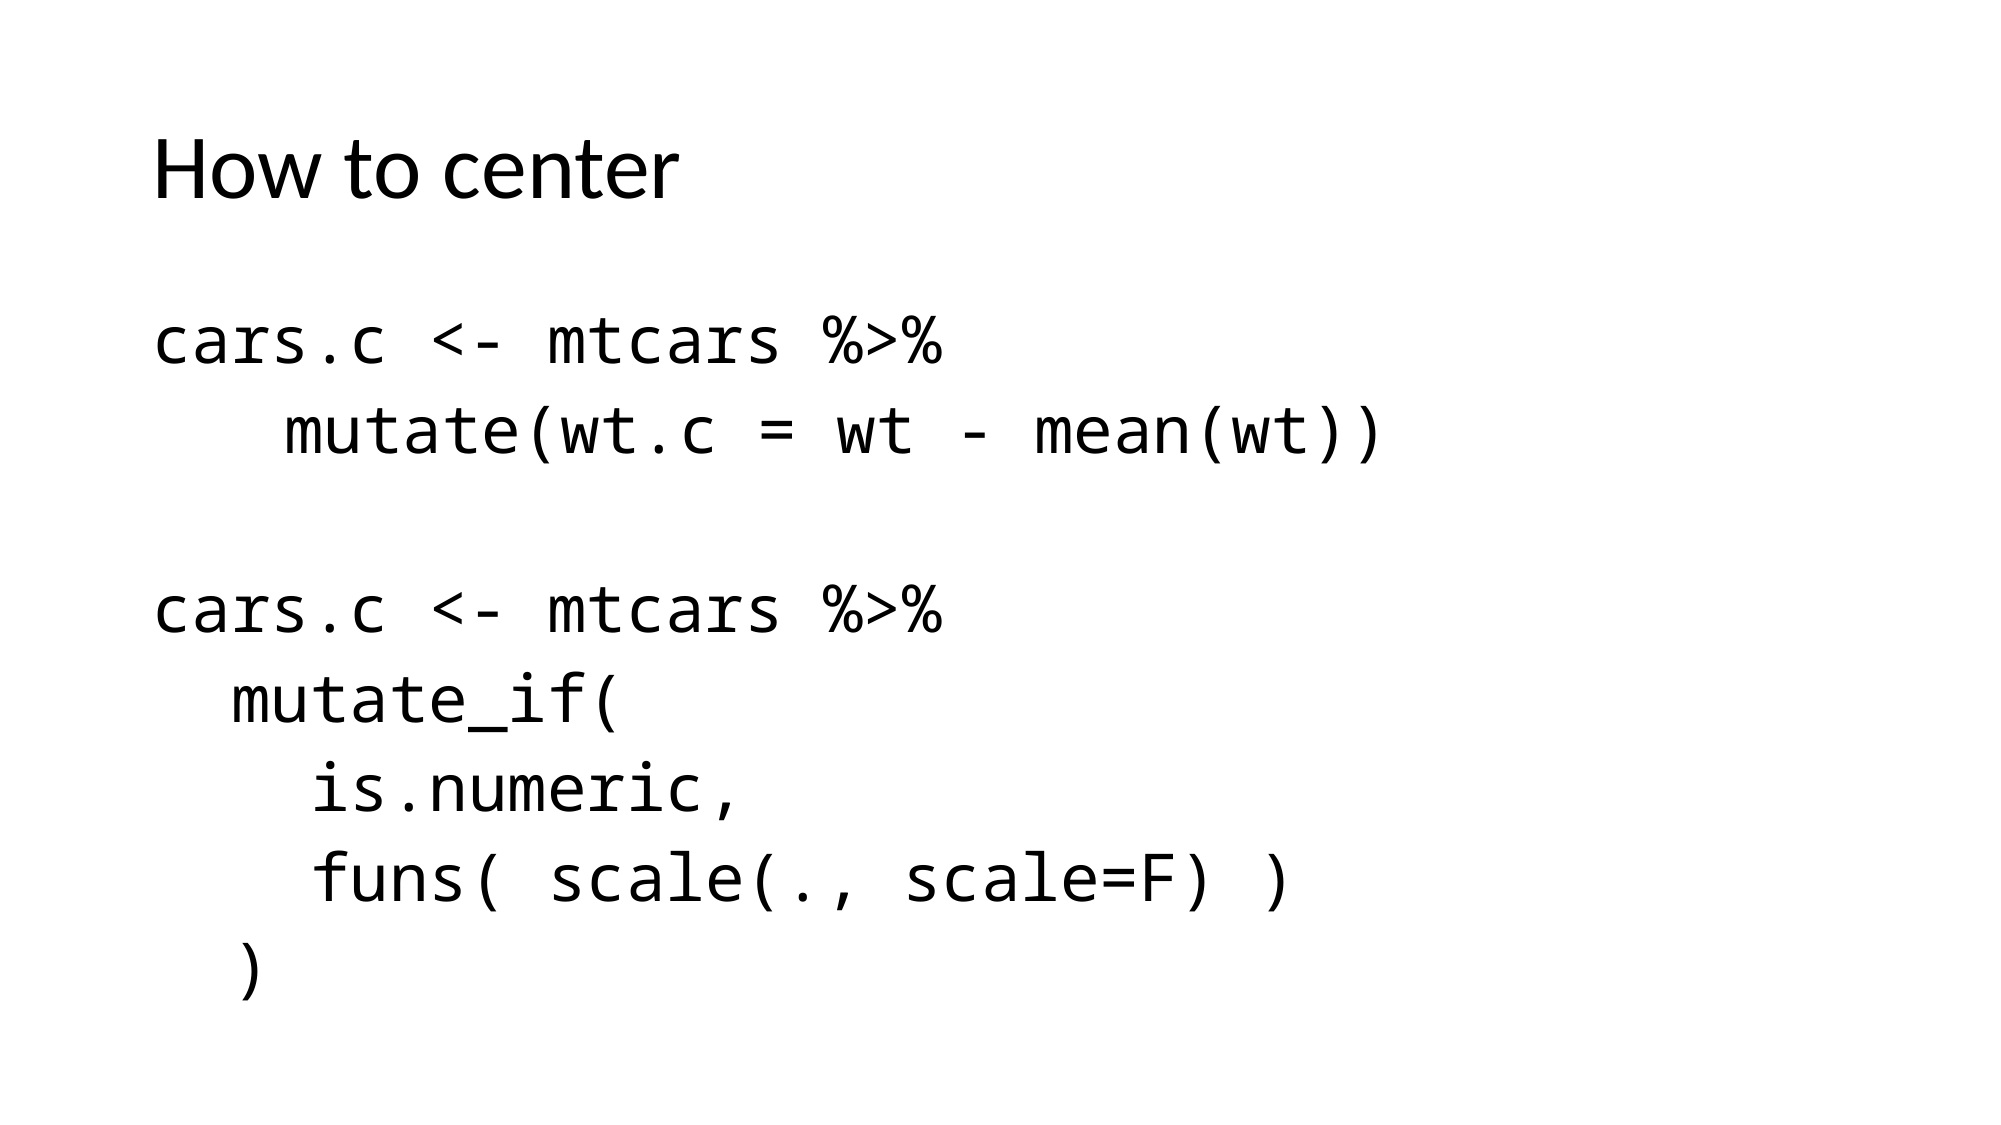

# How to center
cars.c <- mtcars %>%
	mutate(wt.c = wt - mean(wt))

cars.c <- mtcars %>%
  mutate_if(
    is.numeric,
    funs( scale(., scale=F) )
  )